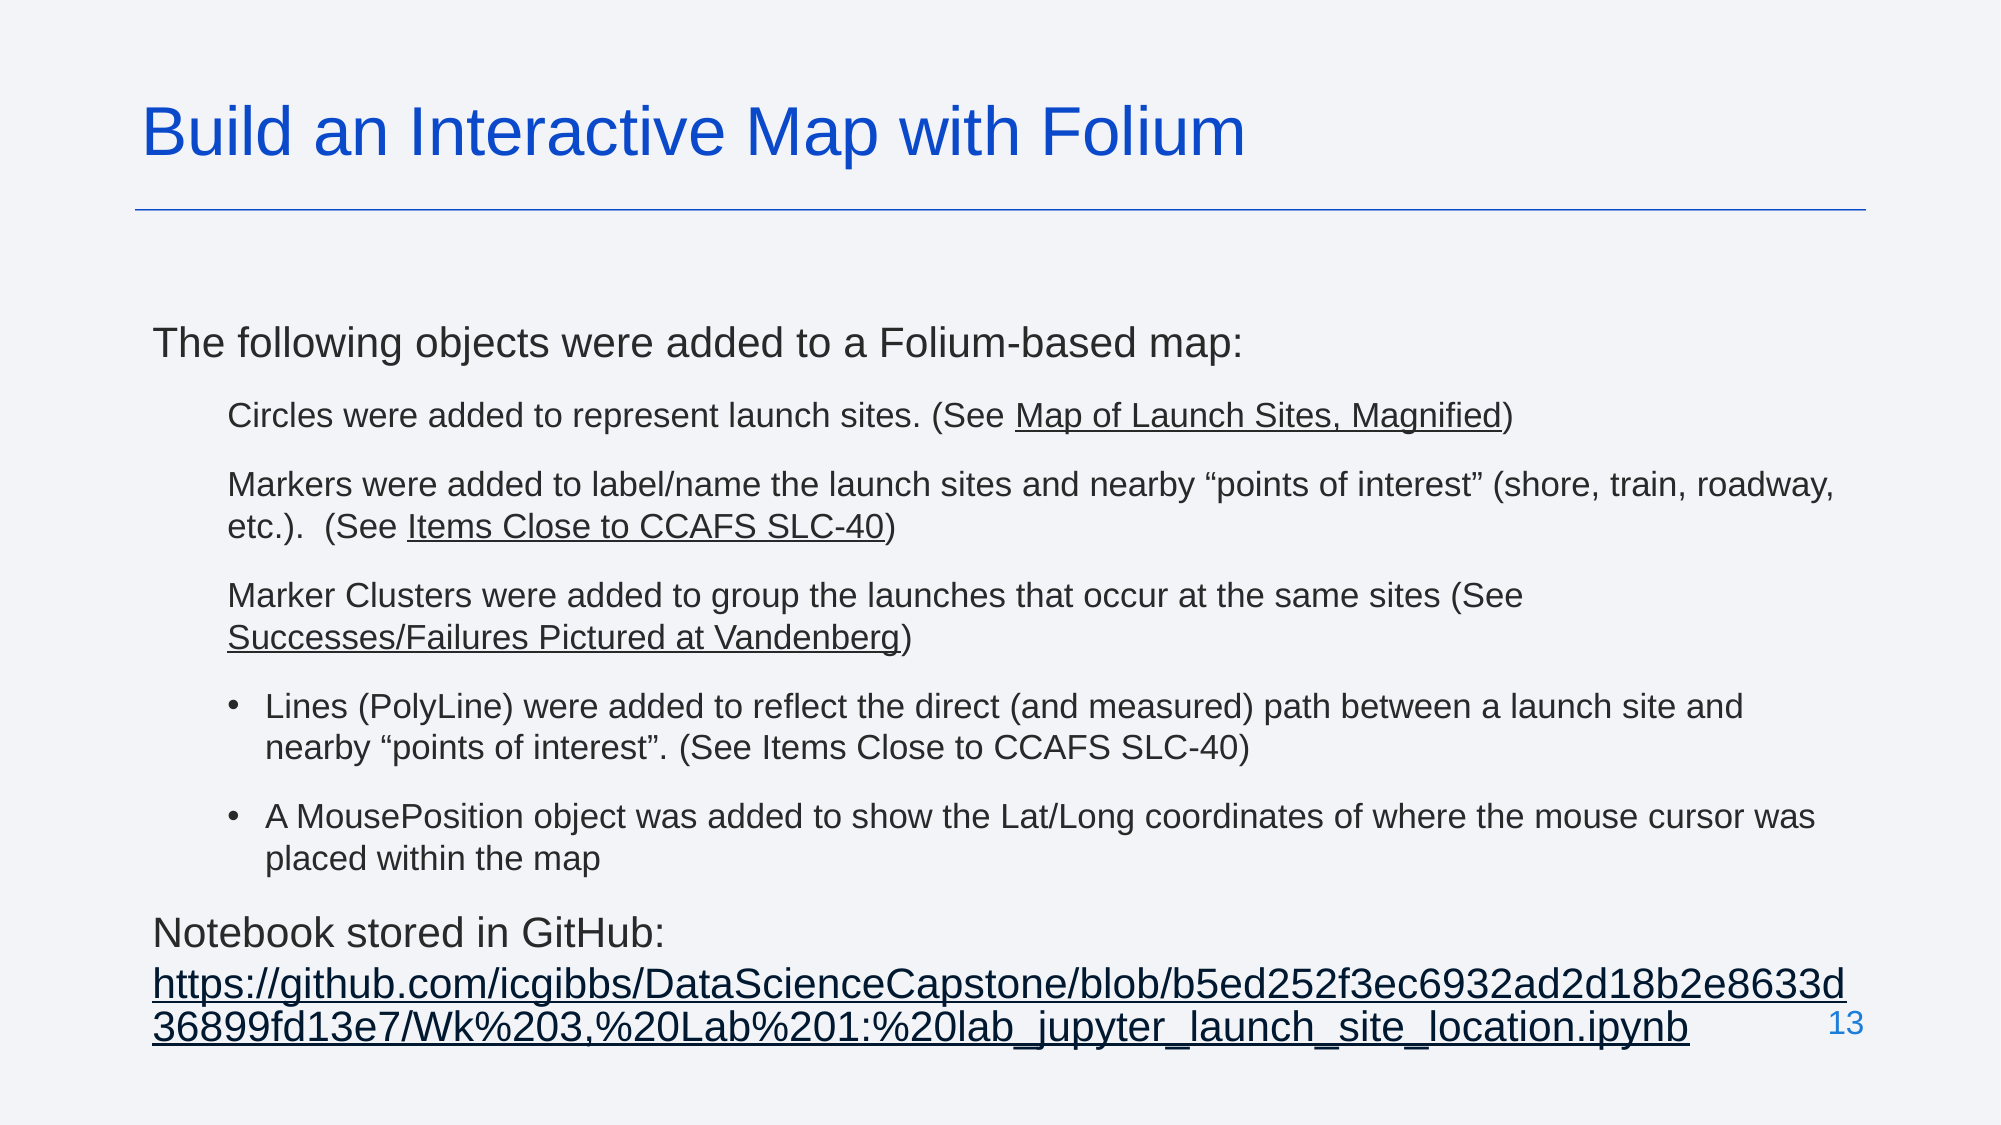

Build an Interactive Map with Folium
The following objects were added to a Folium-based map:
Circles were added to represent launch sites. (See Map of Launch Sites, Magnified)
Markers were added to label/name the launch sites and nearby “points of interest” (shore, train, roadway, etc.).  (See Items Close to CCAFS SLC-40)
Marker Clusters were added to group the launches that occur at the same sites (See Successes/Failures Pictured at Vandenberg)
Lines (PolyLine) were added to reflect the direct (and measured) path between a launch site and nearby “points of interest”. (See Items Close to CCAFS SLC-40)
A MousePosition object was added to show the Lat/Long coordinates of where the mouse cursor was placed within the map
Notebook stored in GitHub: https://github.com/icgibbs/DataScienceCapstone/blob/b5ed252f3ec6932ad2d18b2e8633d36899fd13e7/Wk%203,%20Lab%201:%20lab_jupyter_launch_site_location.ipynb

13